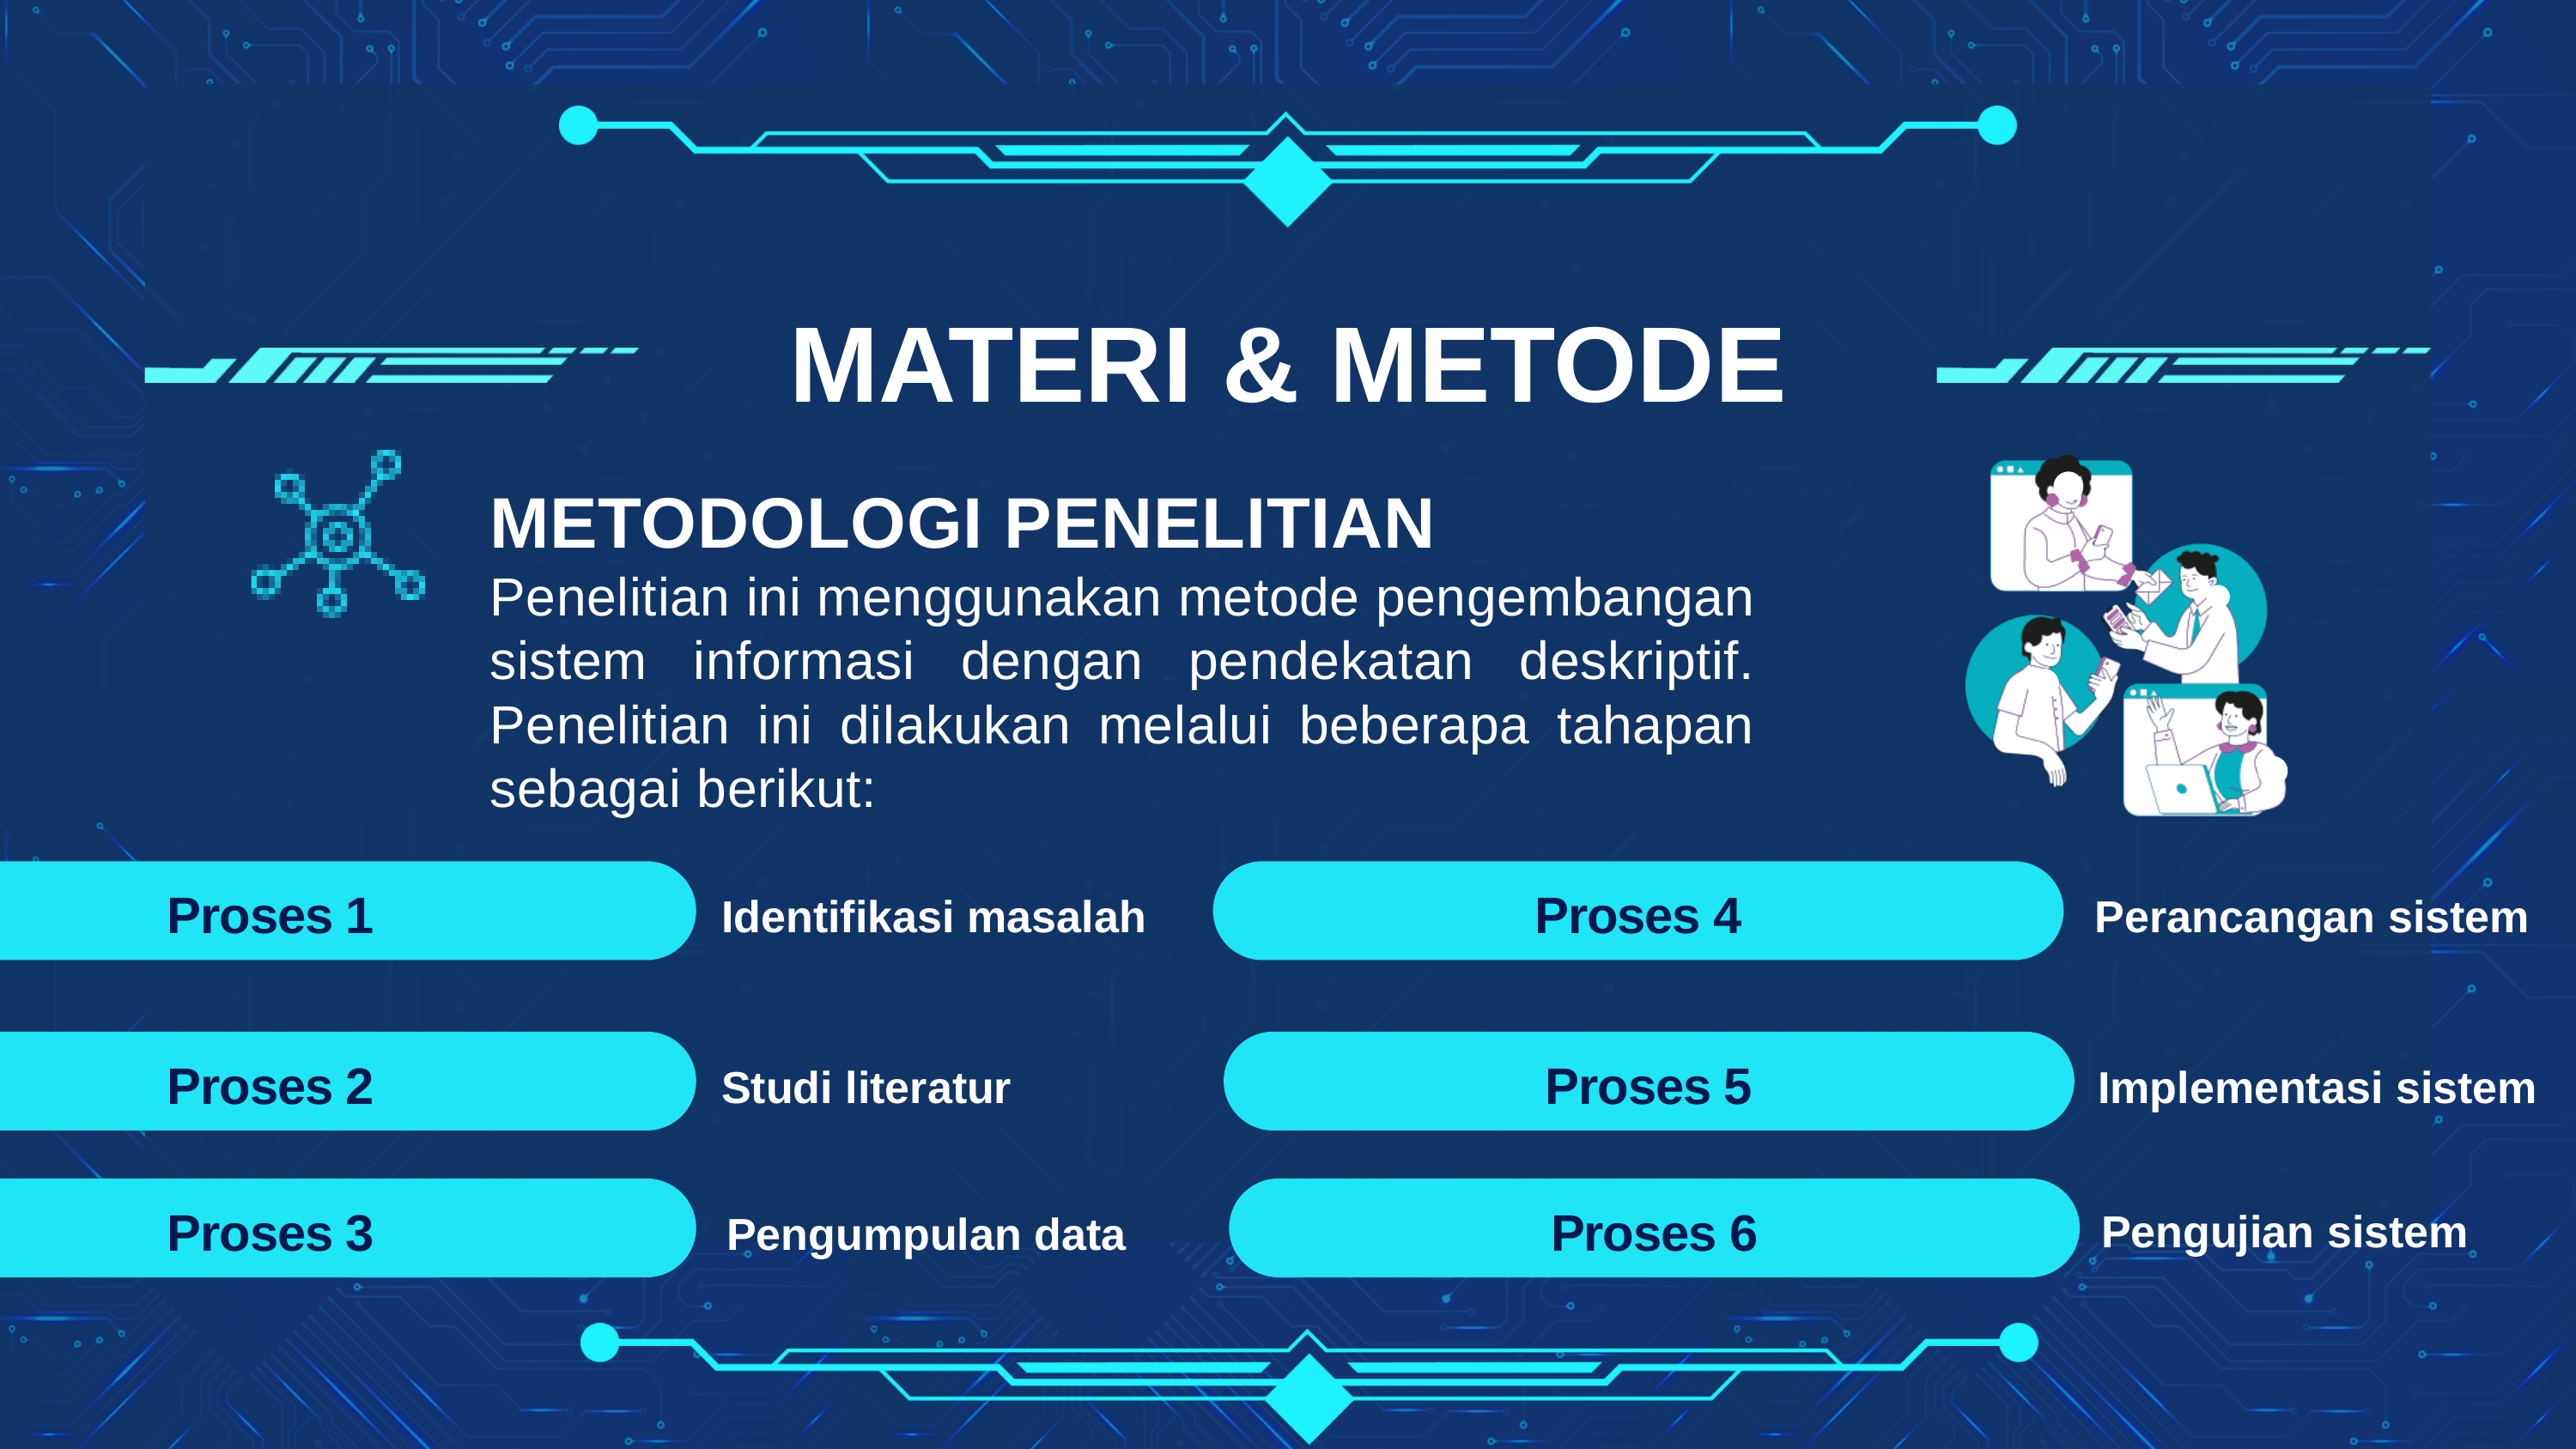

MATERI & METODE

METODOLOGI PENELITIAN
Penelitian ini menggunakan metode pengembangan sistem informasi dengan pendekatan deskriptif. Penelitian ini dilakukan melalui beberapa tahapan sebagai berikut:

Proses 1
Proses 4
Identifikasi masalah
Perancangan sistem

Proses 2
Proses 5
Studi literatur
Implementasi sistem

Proses 3
Proses 6
Pengujian sistem
Pengumpulan data